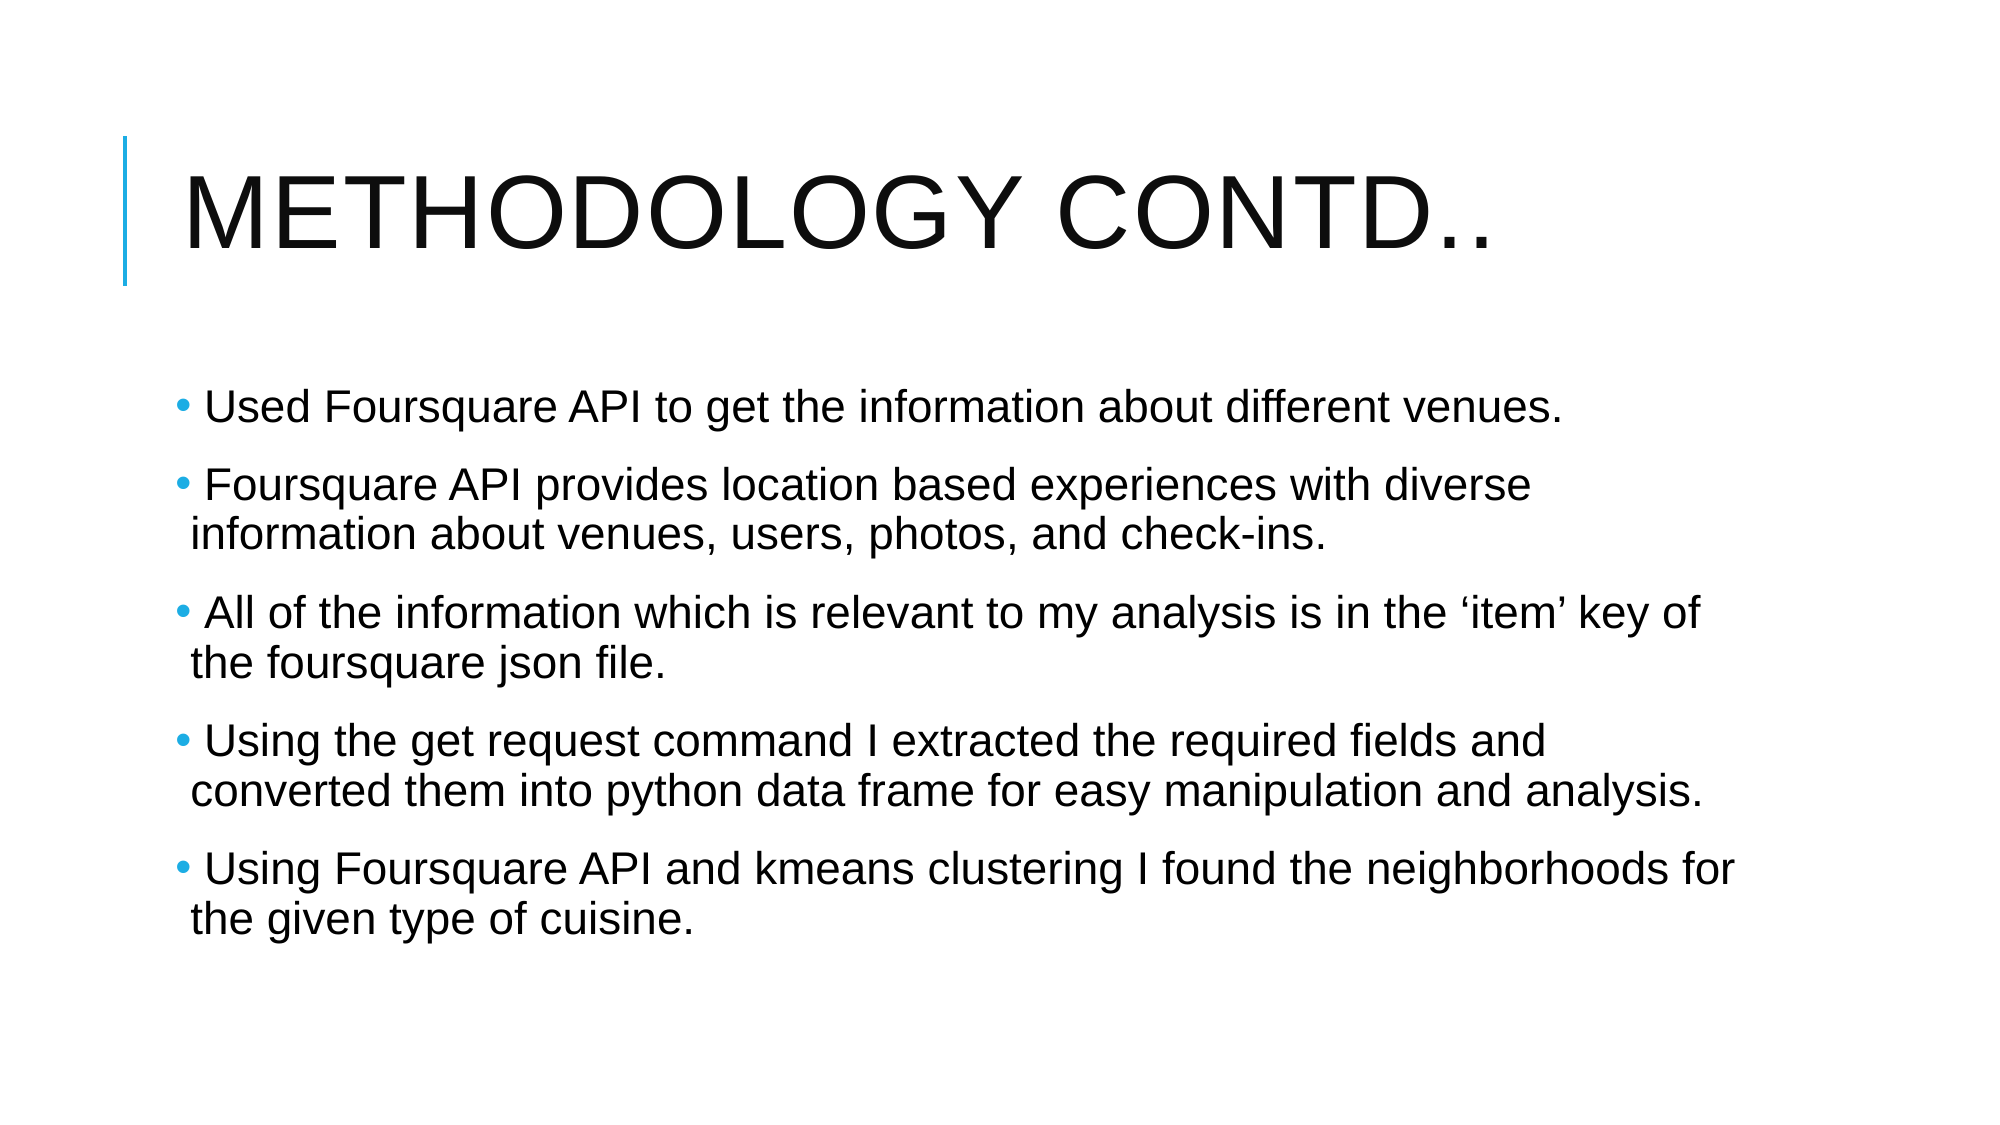

# Methodology contd..
 Used Foursquare API to get the information about different venues.
 Foursquare API provides location based experiences with diverse information about venues, users, photos, and check-ins.
 All of the information which is relevant to my analysis is in the ‘item’ key of the foursquare json file.
 Using the get request command I extracted the required fields and converted them into python data frame for easy manipulation and analysis.
 Using Foursquare API and kmeans clustering I found the neighborhoods for the given type of cuisine.